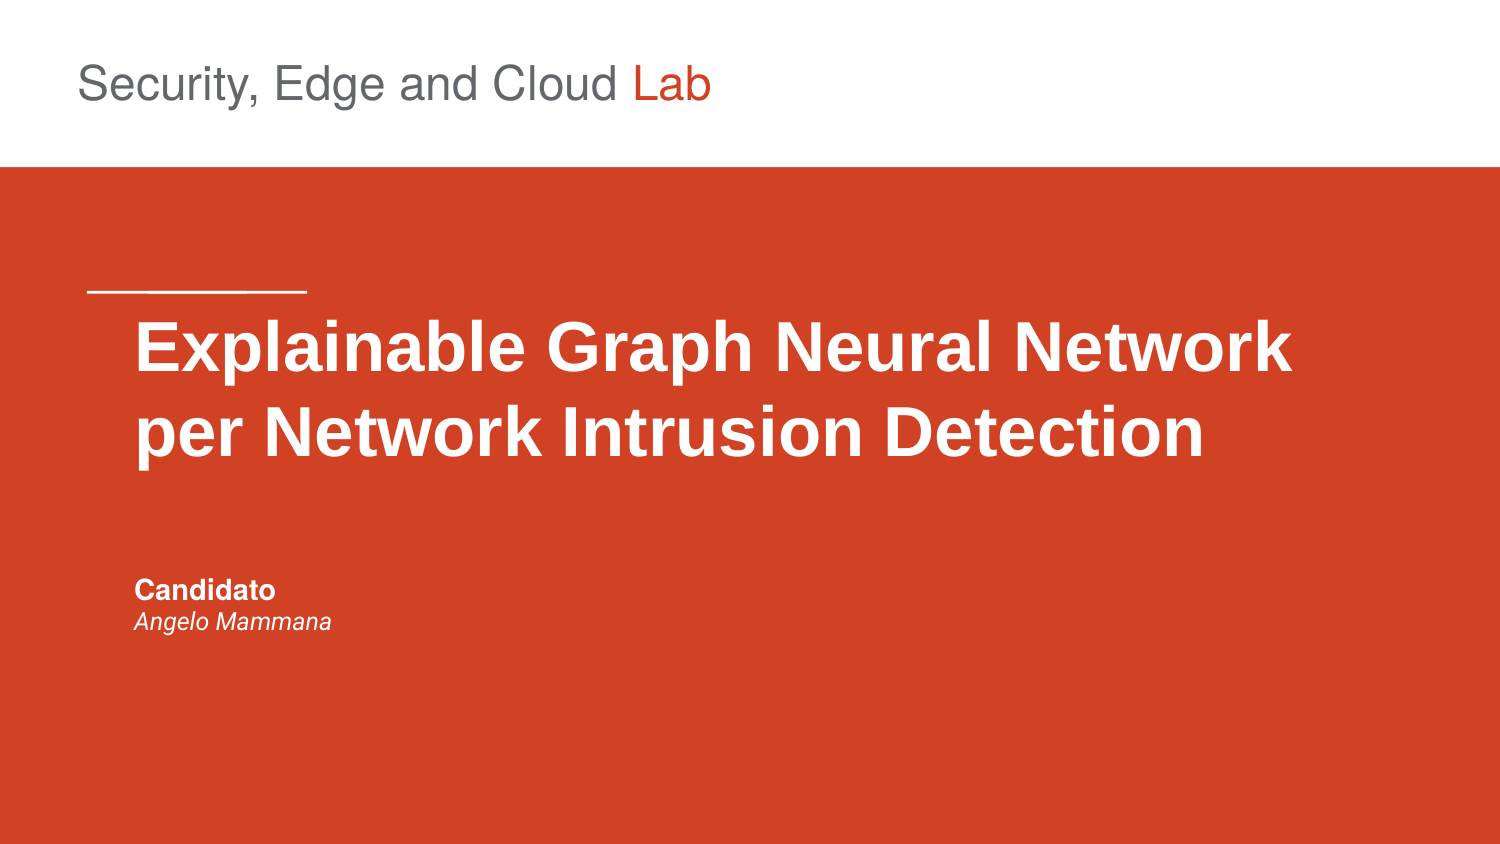

Security, Edge and Cloud Lab
# Explainable Graph Neural Network per Network Intrusion Detection
Candidato
Angelo Mammana